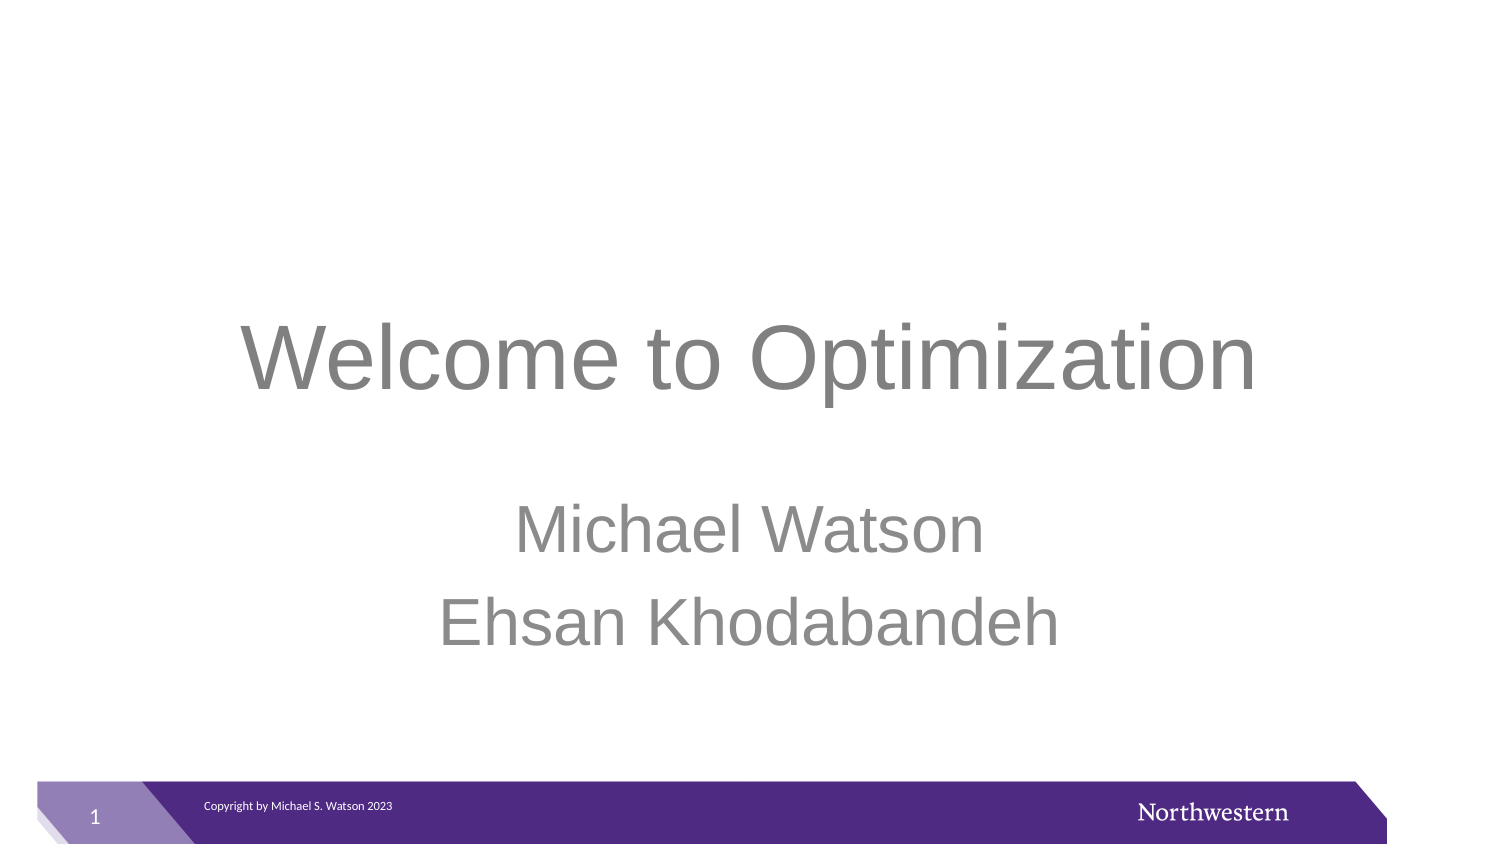

# Welcome to Optimization
Michael Watson
Ehsan Khodabandeh